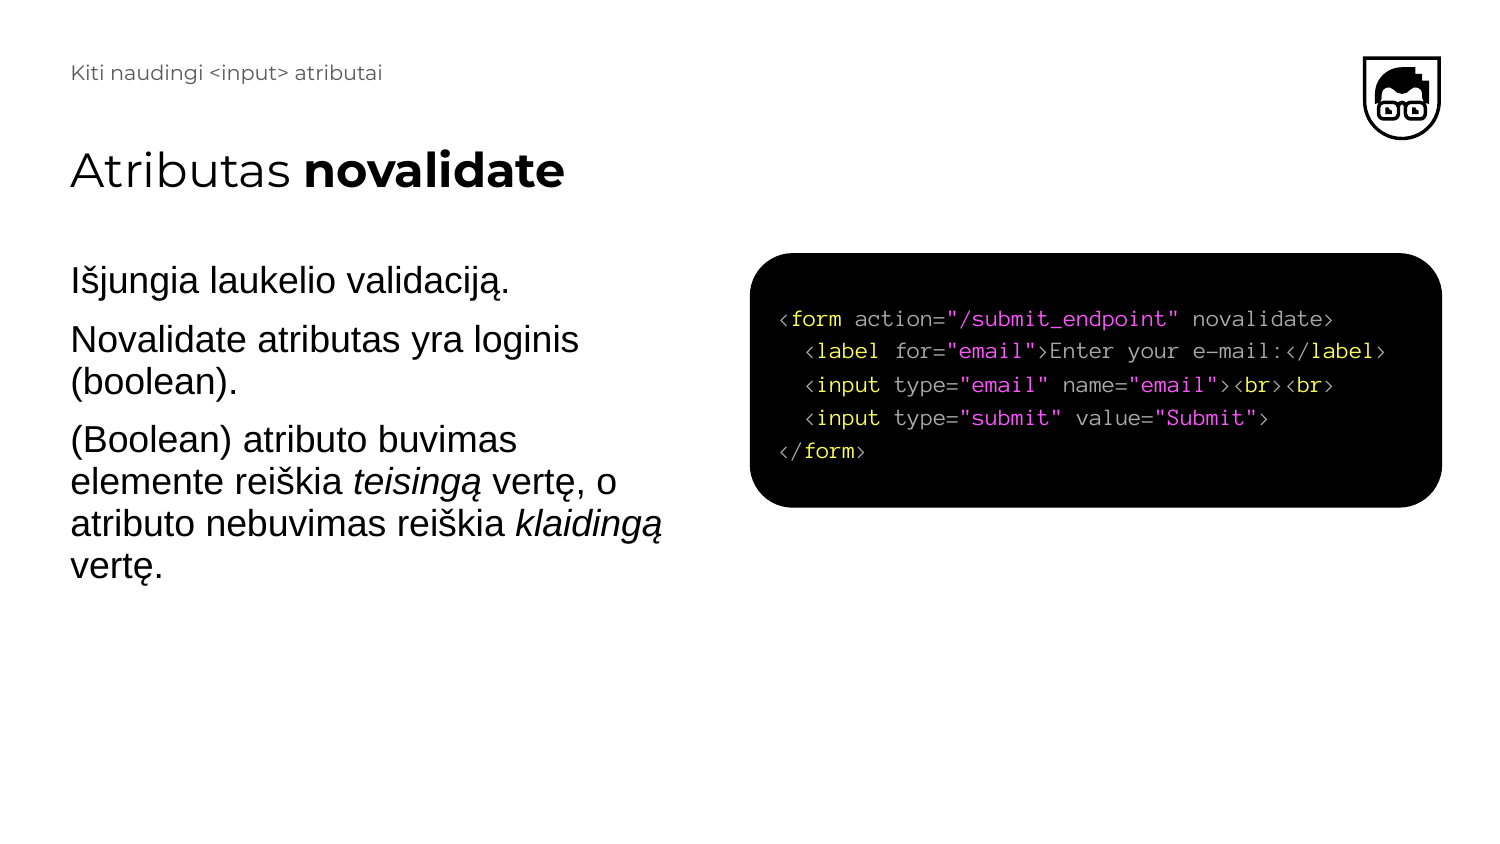

Kiti naudingi <input> atributai
# Atributas novalidate
Išjungia laukelio validaciją.
Novalidate atributas yra loginis (boolean).
(Boolean) atributo buvimas elemente reiškia teisingą vertę, o atributo nebuvimas reiškia klaidingą vertę.

<form action="/submit_endpoint" novalidate>
  <label for="email">Enter your e-mail:</label>
  <input type="email" name="email"><br><br>
  <input type="submit" value="Submit">
</form>